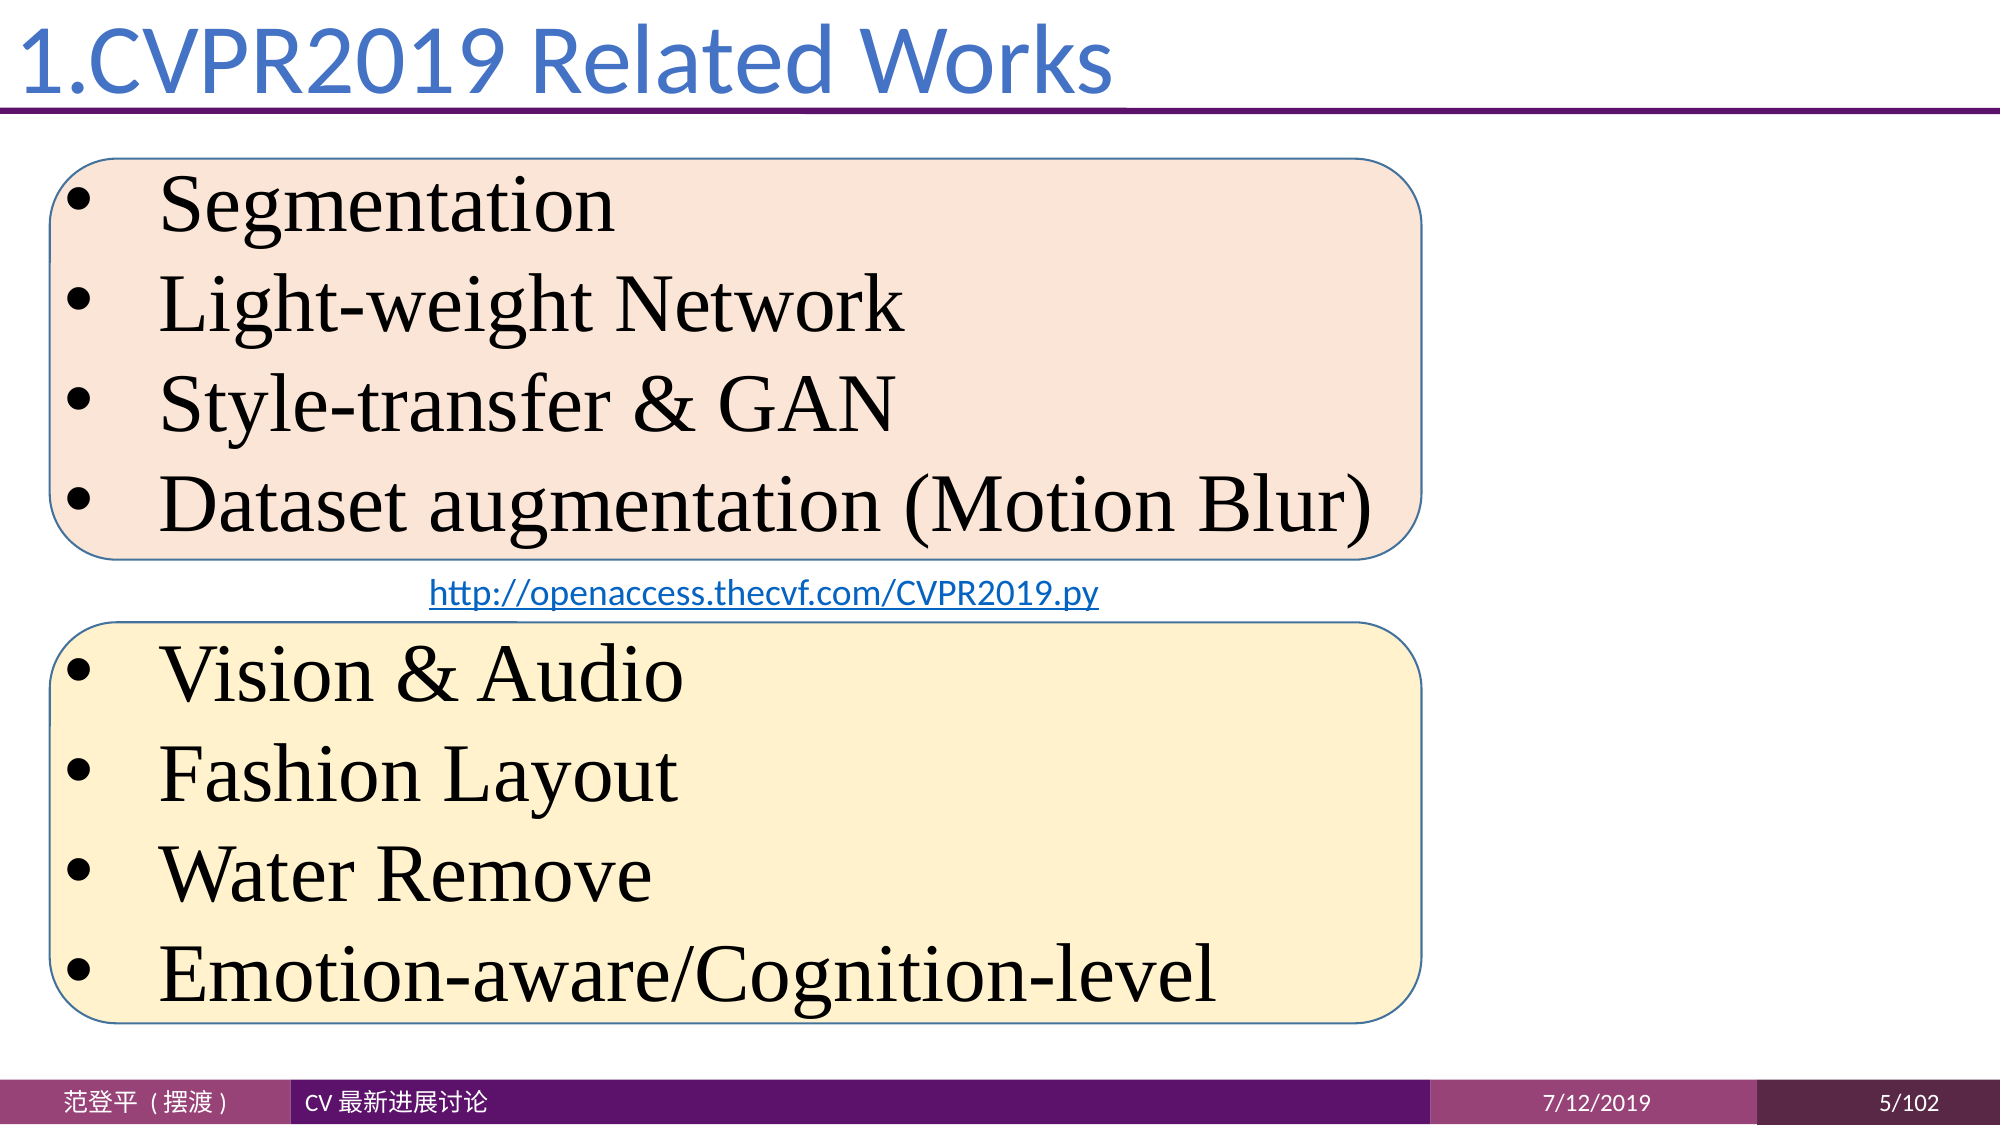

# 1.CVPR2019 Related Works
Segmentation
Light-weight Network
Style-transfer & GAN
Dataset augmentation (Motion Blur)

http://openaccess.thecvf.com/CVPR2019.py
Vision & Audio
Fashion Layout
Water Remove
Emotion-aware/Cognition-level